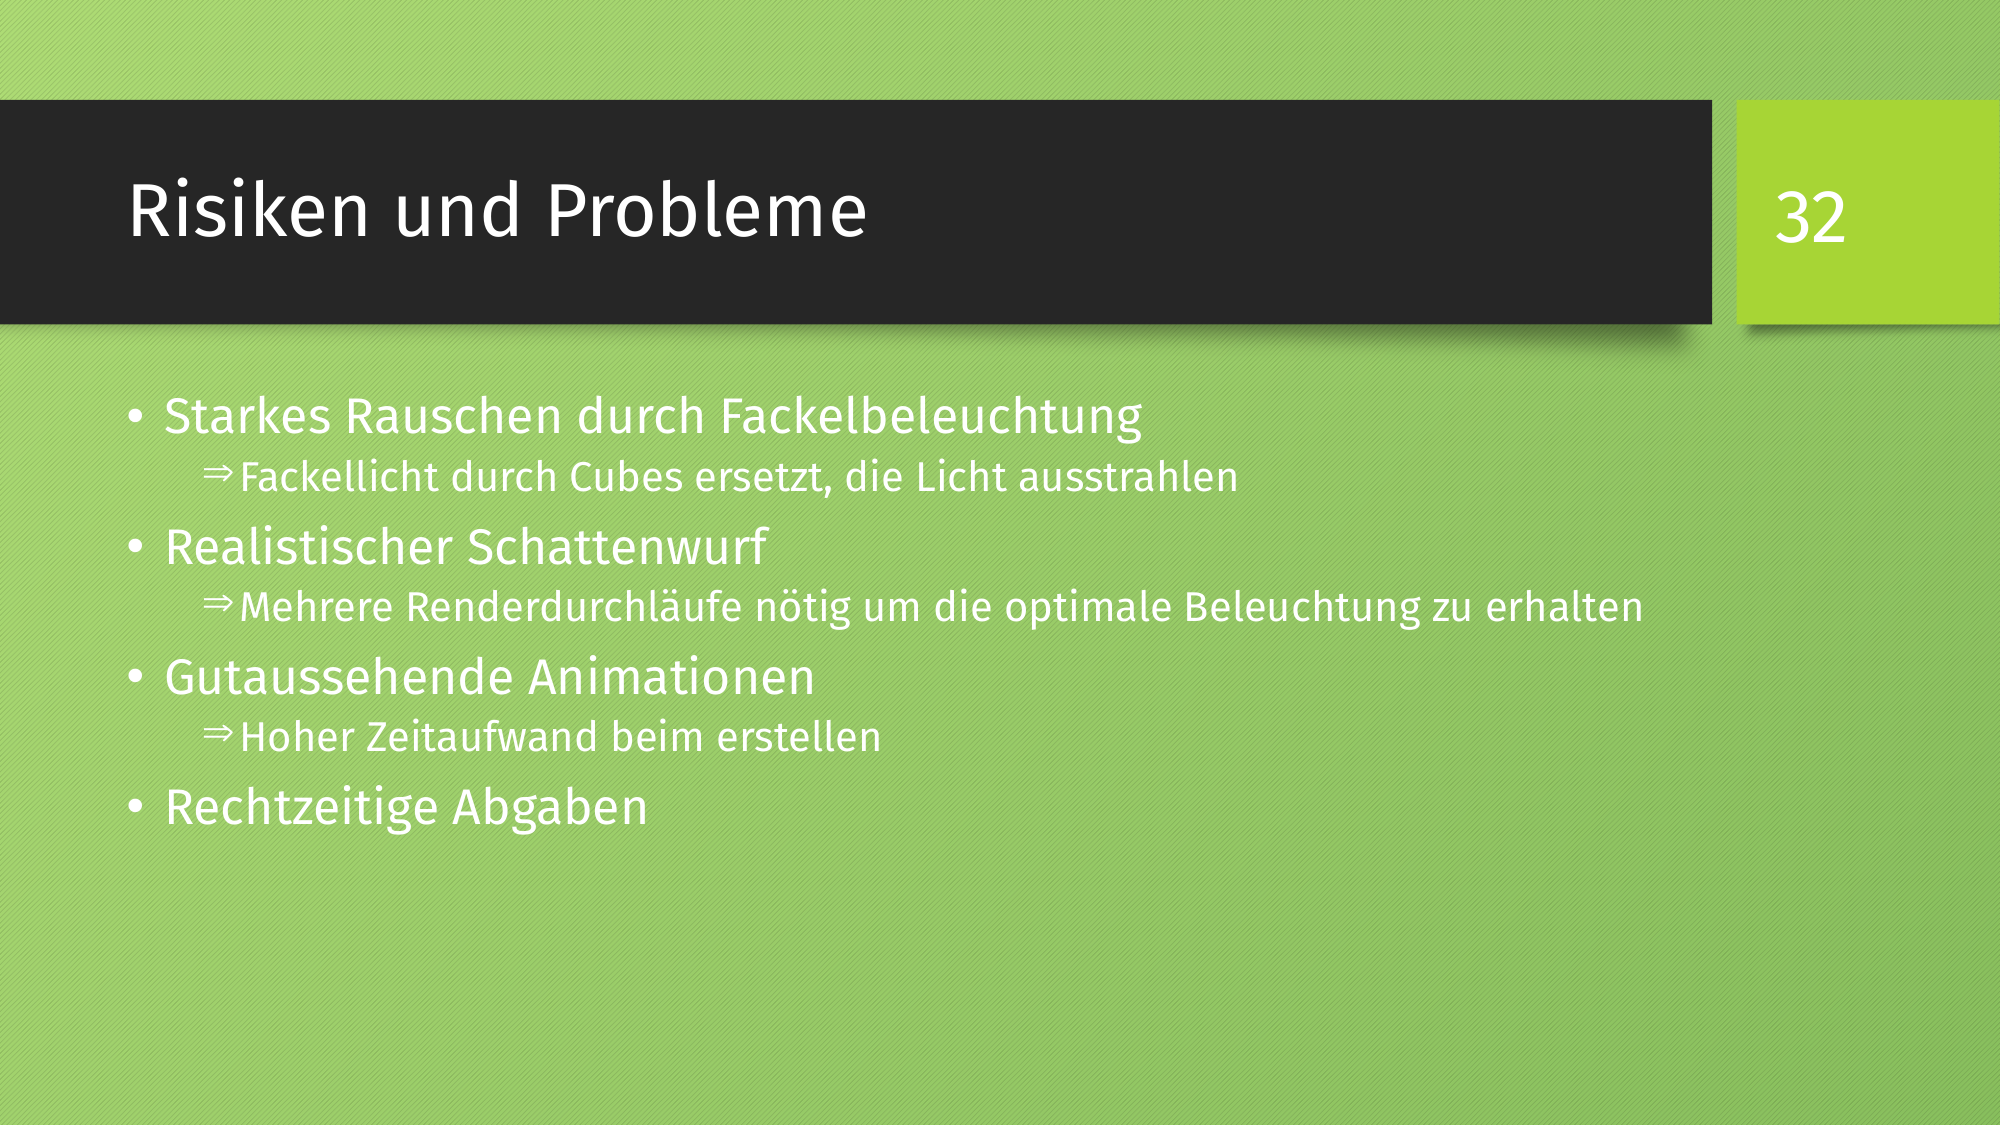

32
# Risiken und Probleme
Starkes Rauschen durch Fackelbeleuchtung
Fackellicht durch Cubes ersetzt, die Licht ausstrahlen
Realistischer Schattenwurf
Mehrere Renderdurchläufe nötig um die optimale Beleuchtung zu erhalten
Gutaussehende Animationen
Hoher Zeitaufwand beim erstellen
Rechtzeitige Abgaben